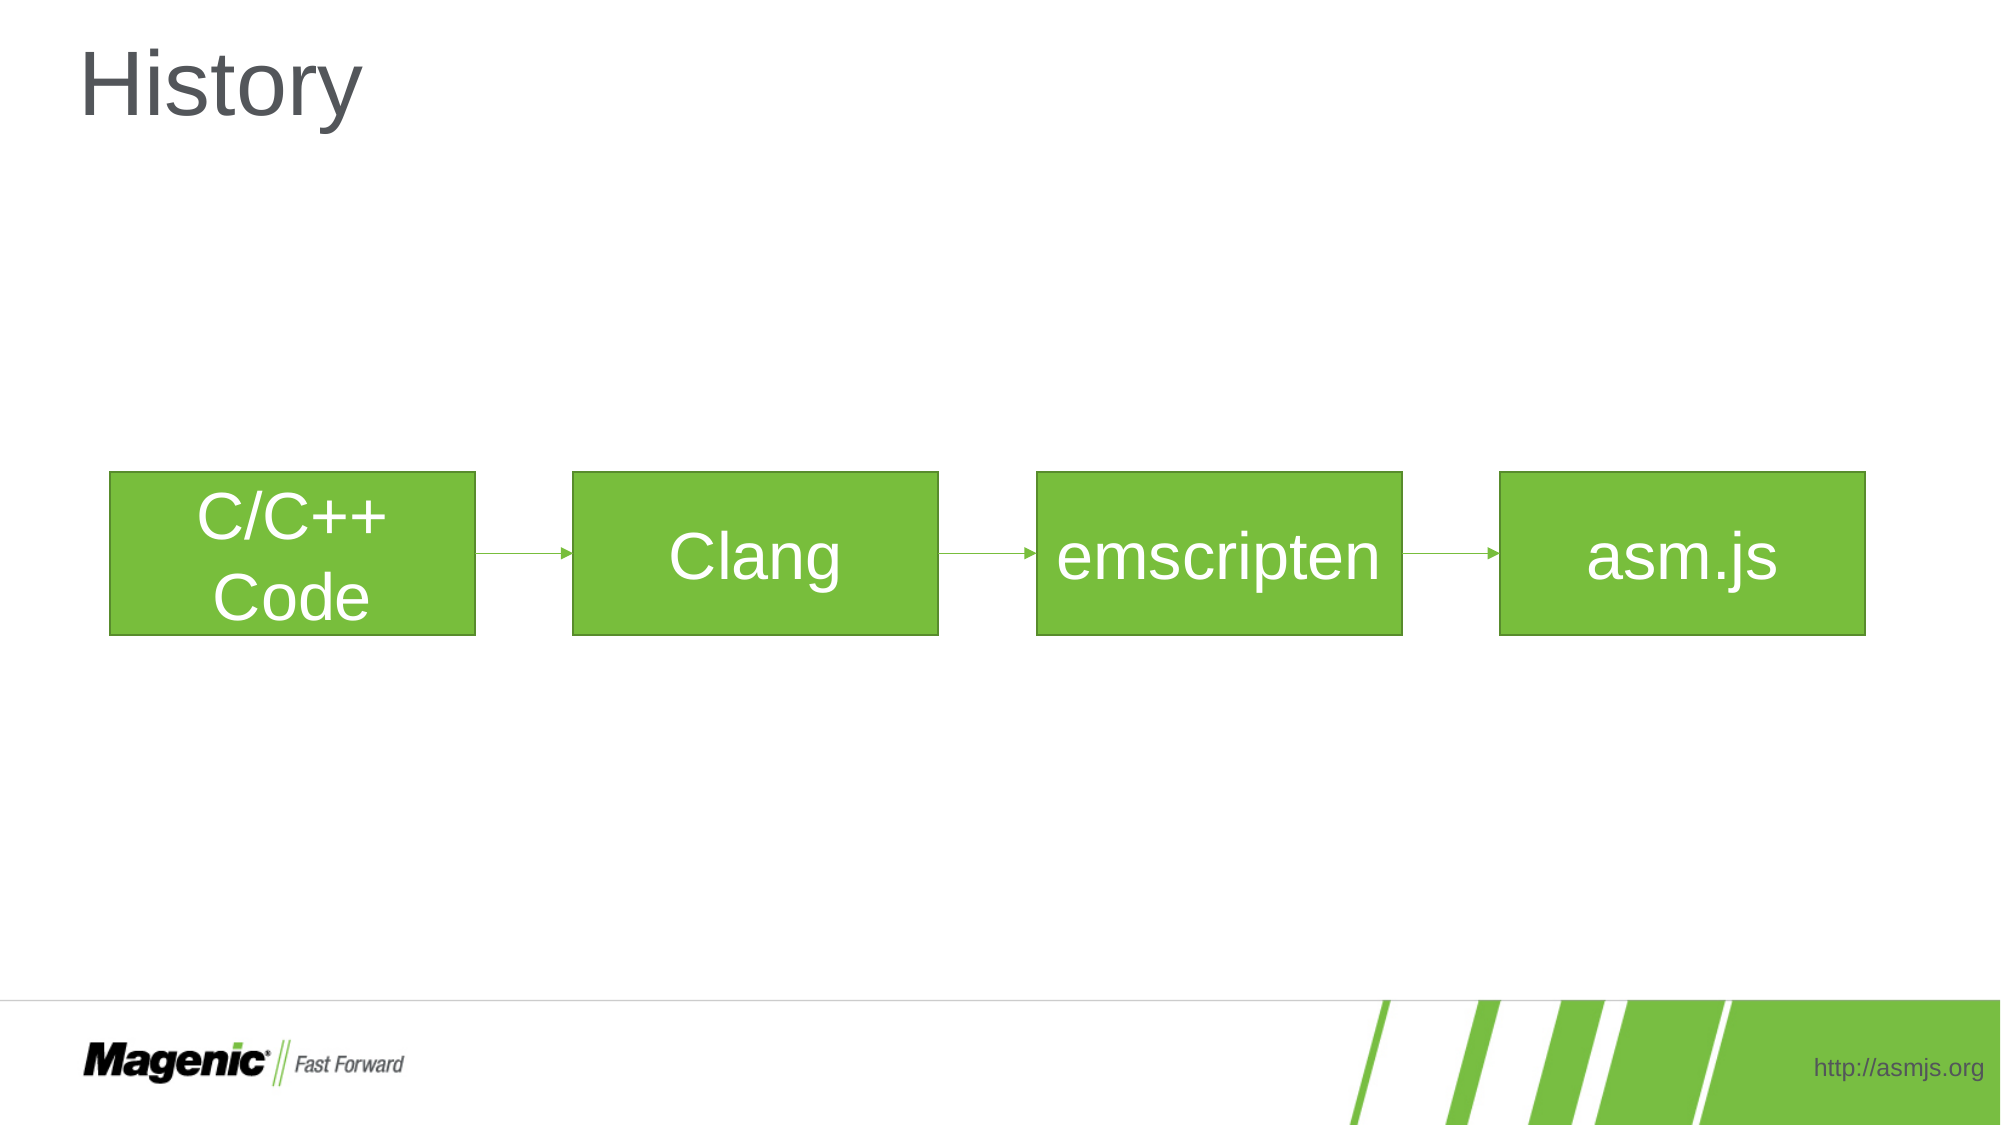

# History
C/C++ Code
Clang
emscripten
asm.js
http://asmjs.org